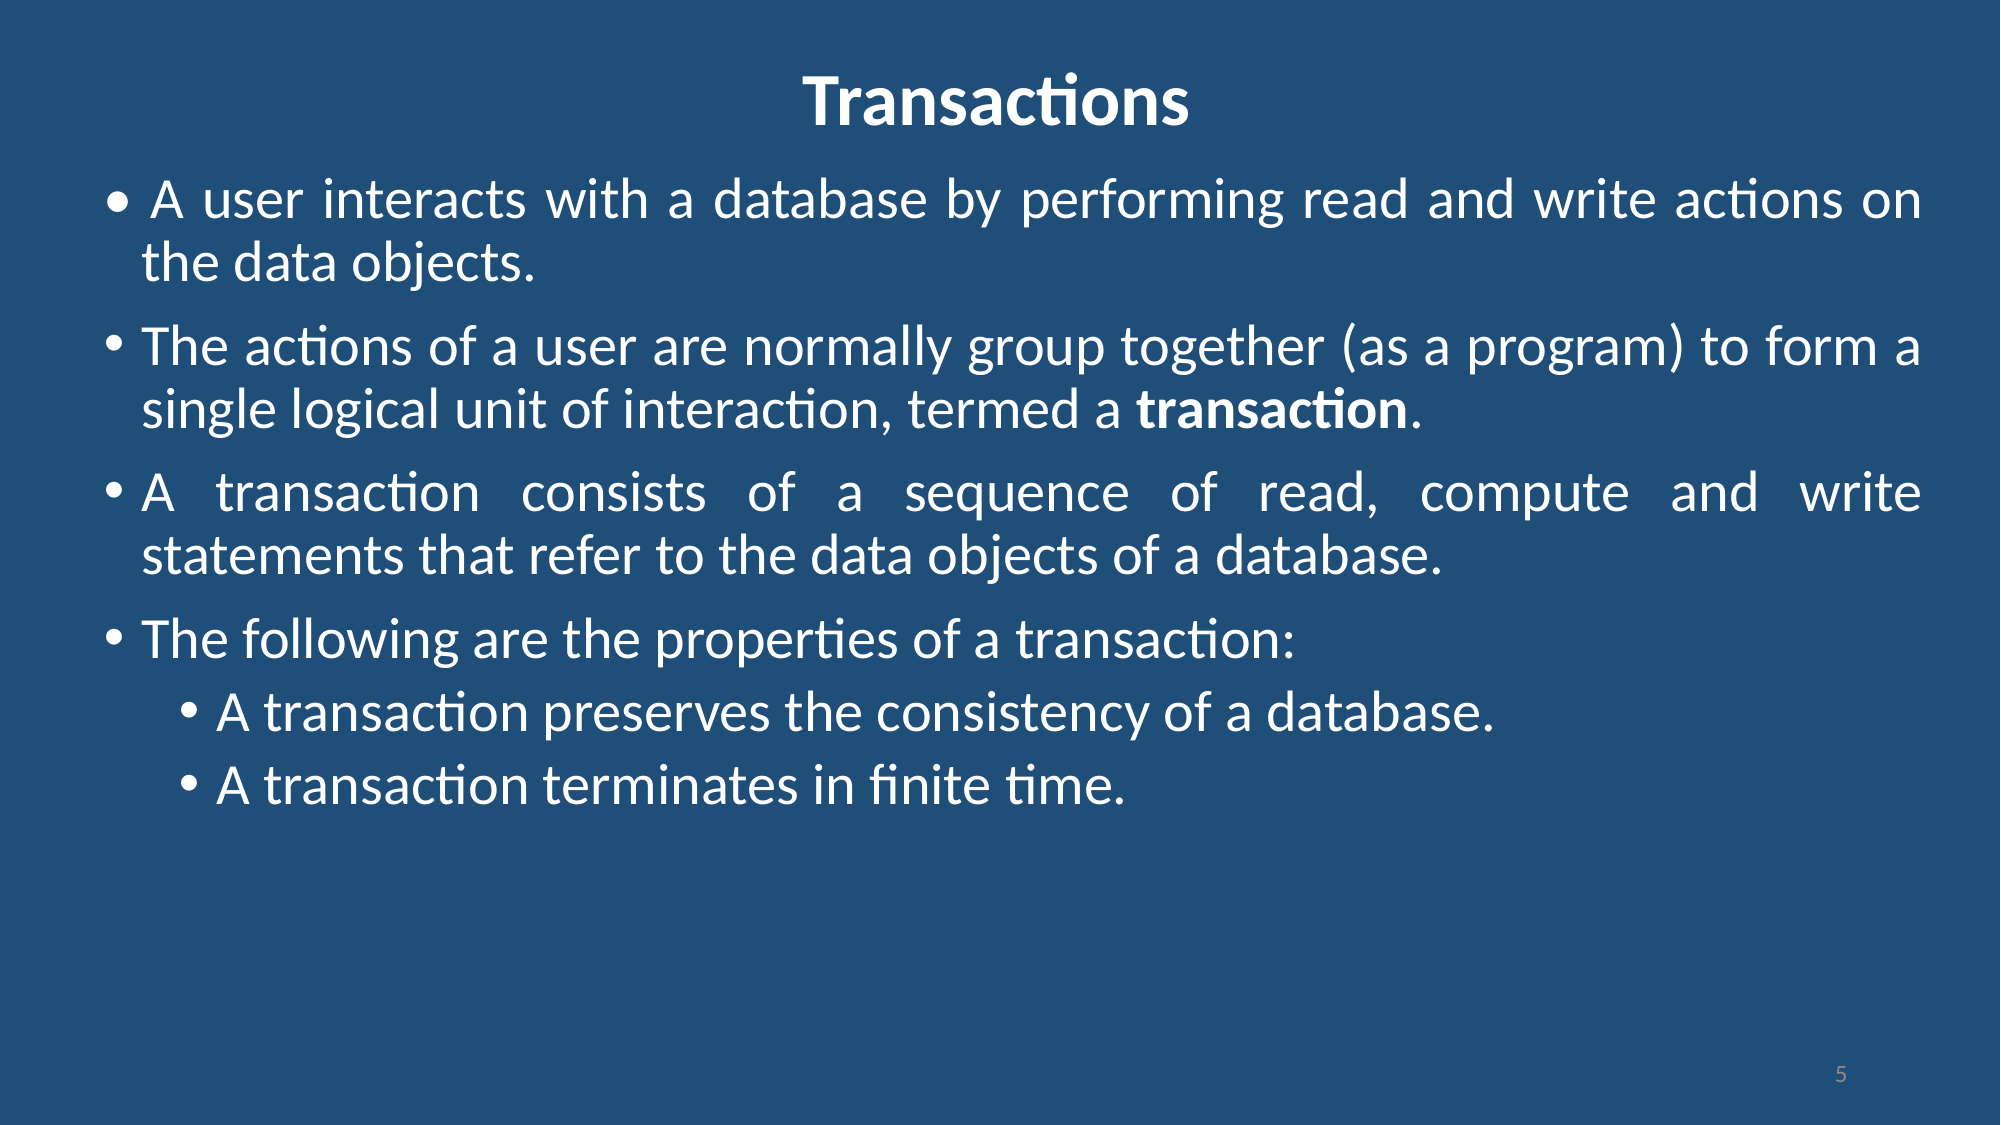

# Transactions
• A user interacts with a database by performing read and write actions on the data objects.
The actions of a user are normally group together (as a program) to form a single logical unit of interaction, termed a transaction.
A transaction consists of a sequence of read, compute and write statements that refer to the data objects of a database.
The following are the properties of a transaction:
A transaction preserves the consistency of a database.
A transaction terminates in finite time.
5